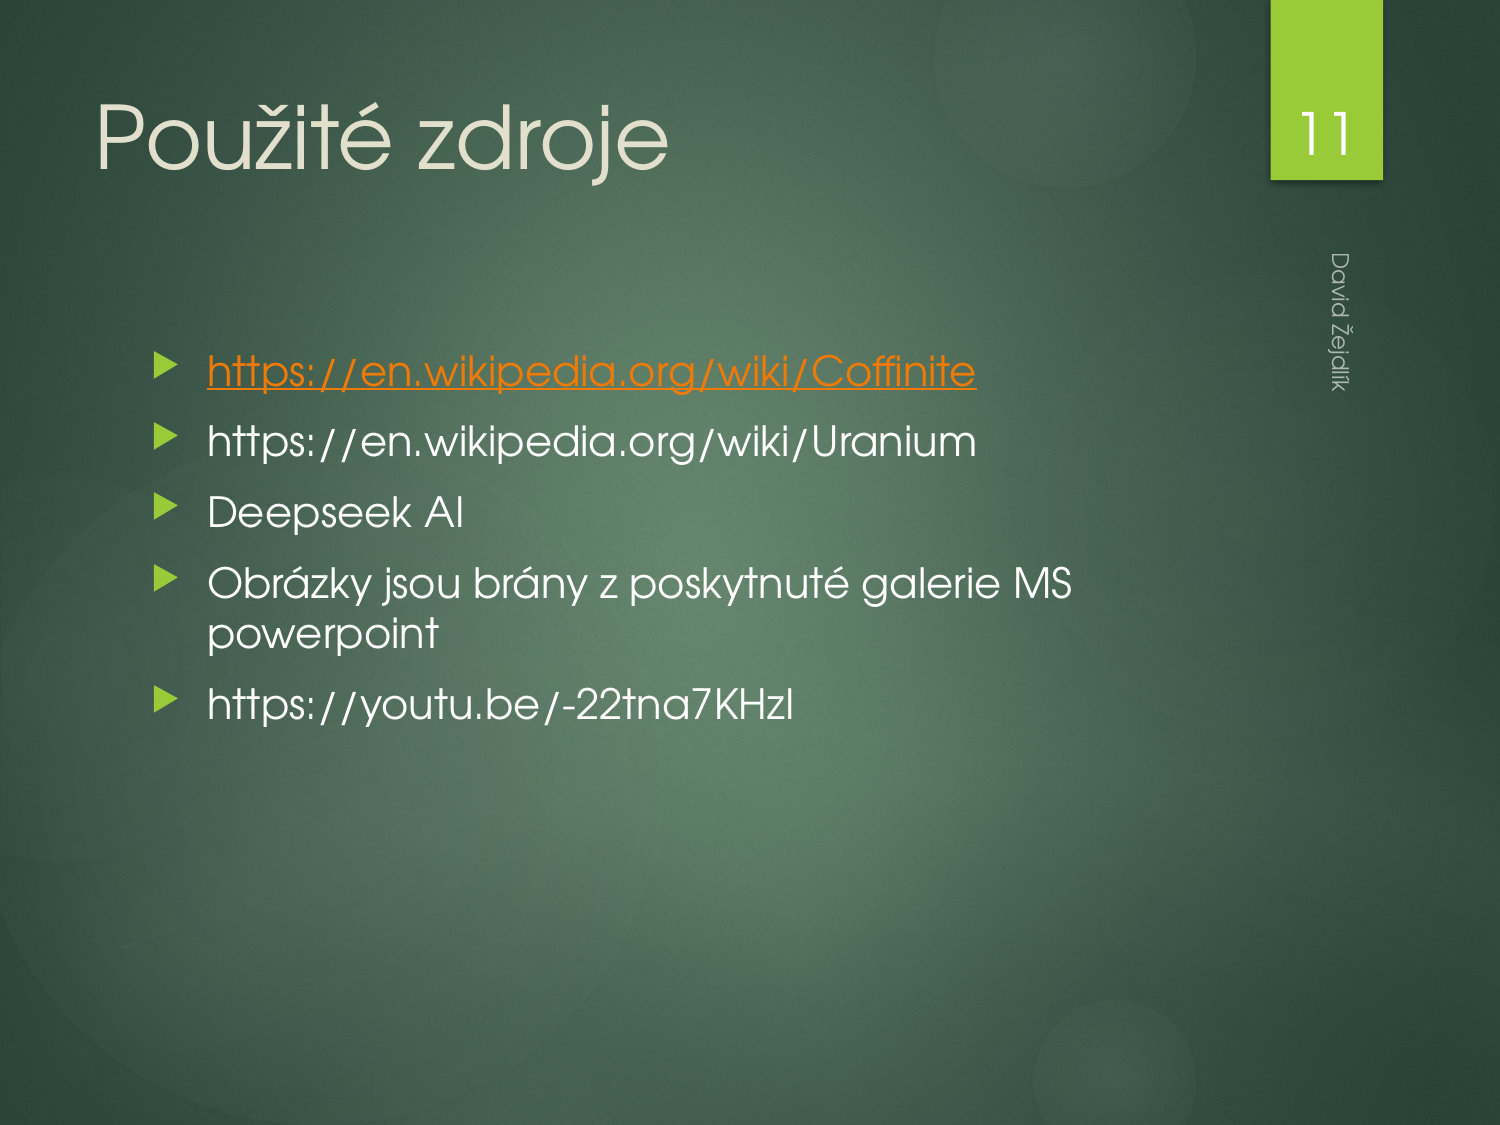

11
# Použité zdroje
https://en.wikipedia.org/wiki/Coffinite
https://en.wikipedia.org/wiki/Uranium
Deepseek AI
Obrázky jsou brány z poskytnuté galerie MS powerpoint
https://youtu.be/-22tna7KHzI

David Žejdlík